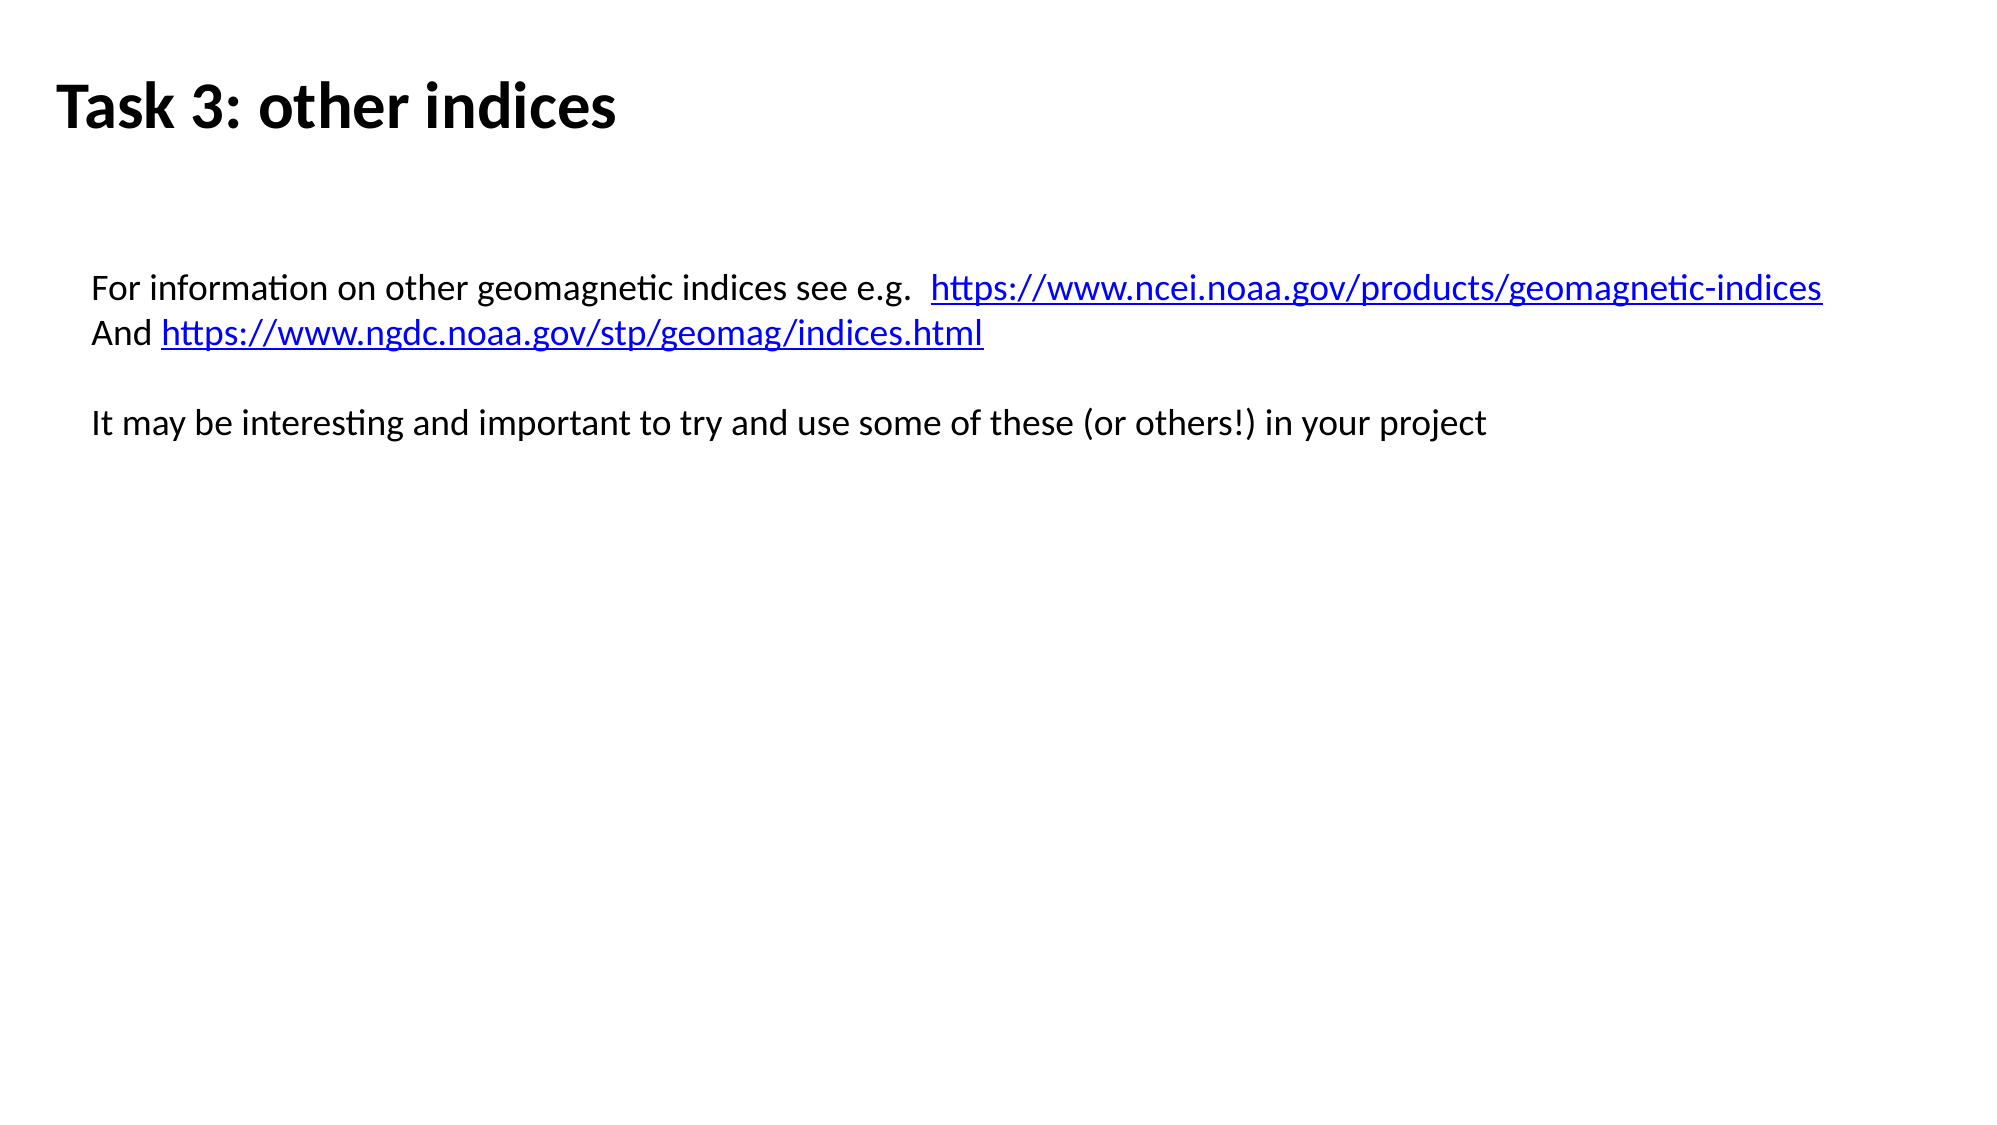

Task 3: other indices
For information on other geomagnetic indices see e.g.  https://www.ncei.noaa.gov/products/geomagnetic-indices
And https://www.ngdc.noaa.gov/stp/geomag/indices.html

It may be interesting and important to try and use some of these (or others!) in your project